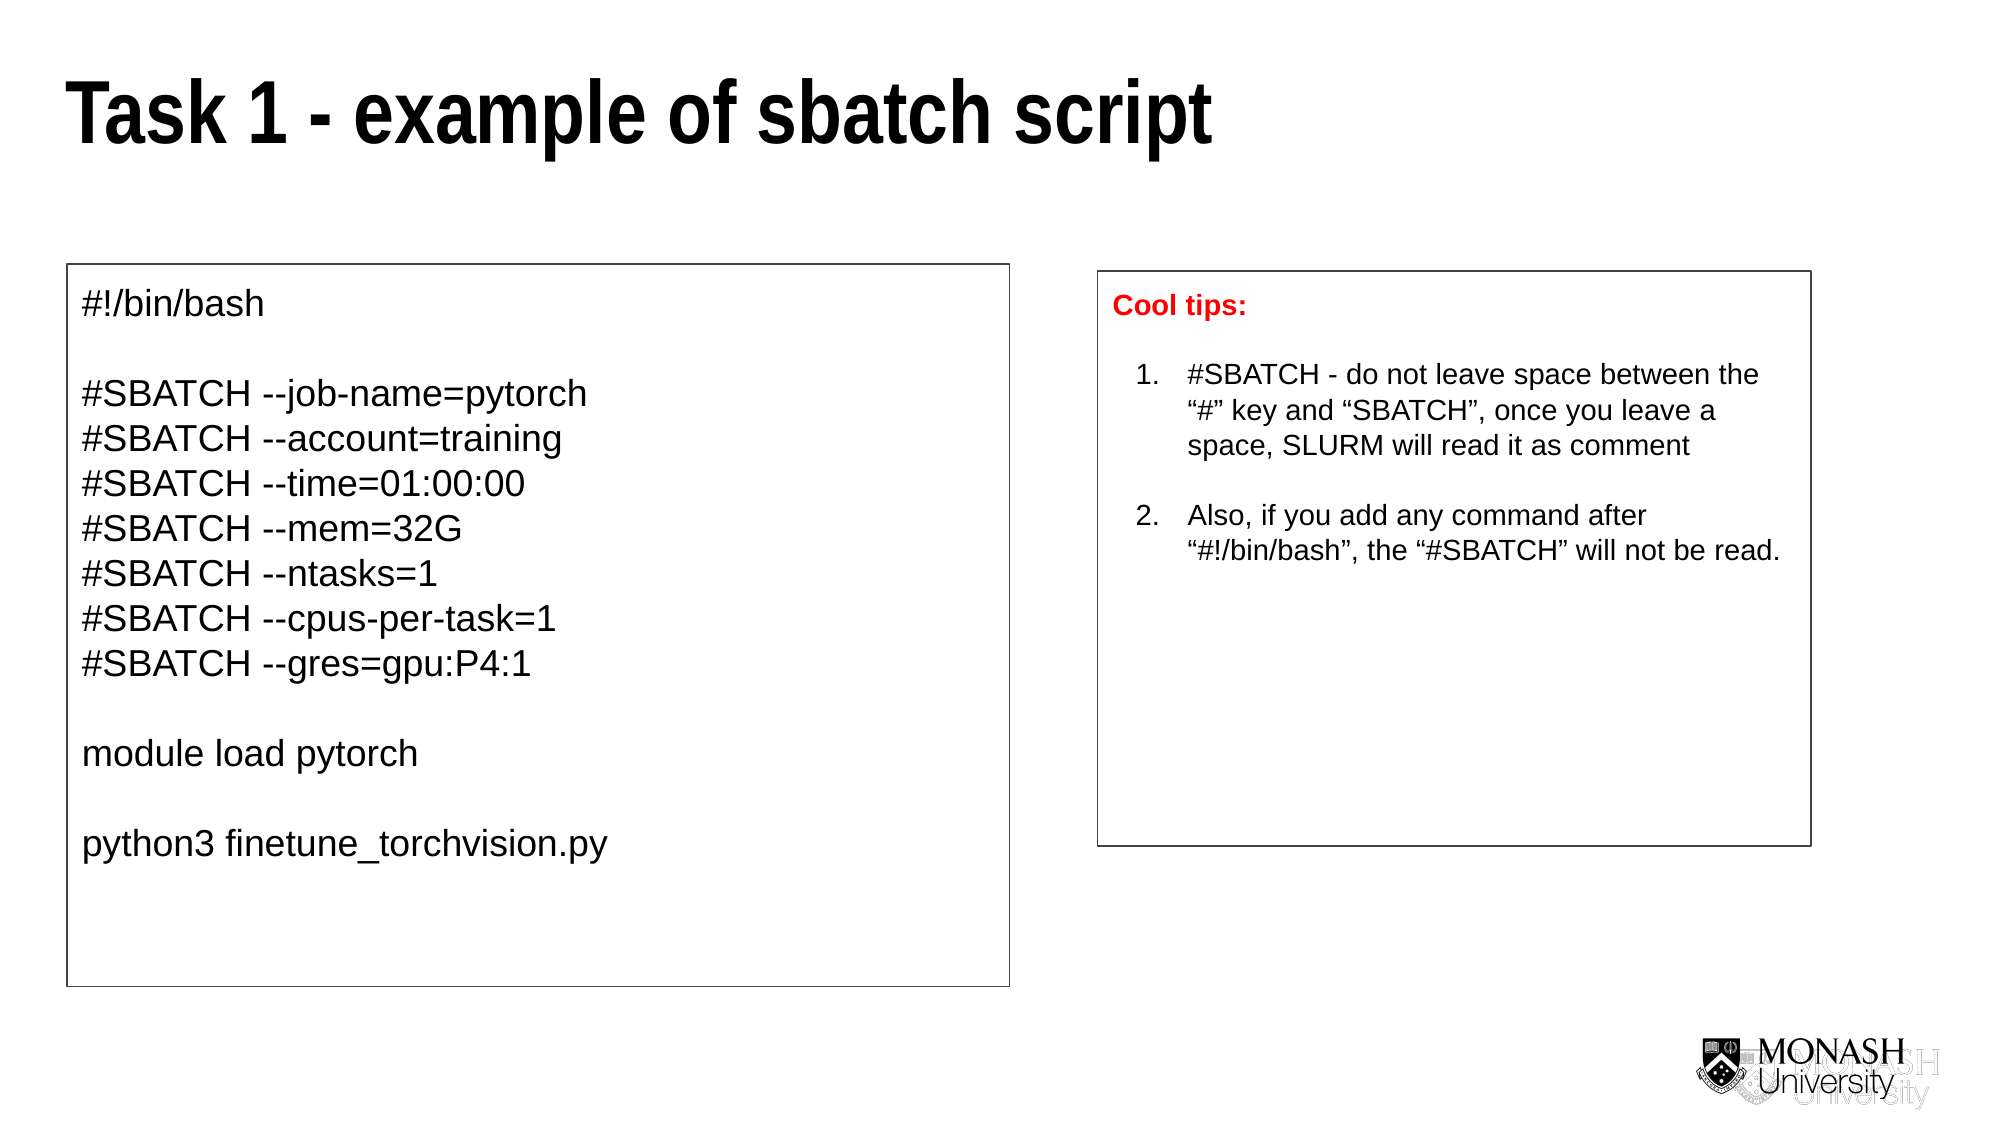

Task 1 - example of sbatch script
#!/bin/bash

#SBATCH --job-name=pytorch
#SBATCH --account=training
#SBATCH --time=01:00:00
#SBATCH --mem=32G
#SBATCH --ntasks=1
#SBATCH --cpus-per-task=1
#SBATCH --gres=gpu:P4:1

module load pytorch

python3 finetune_torchvision.py

Cool tips:

#SBATCH - do not leave space between the “#” key and “SBATCH”, once you leave a space, SLURM will read it as comment

Also, if you add any command after “#!/bin/bash”, the “#SBATCH” will not be read.